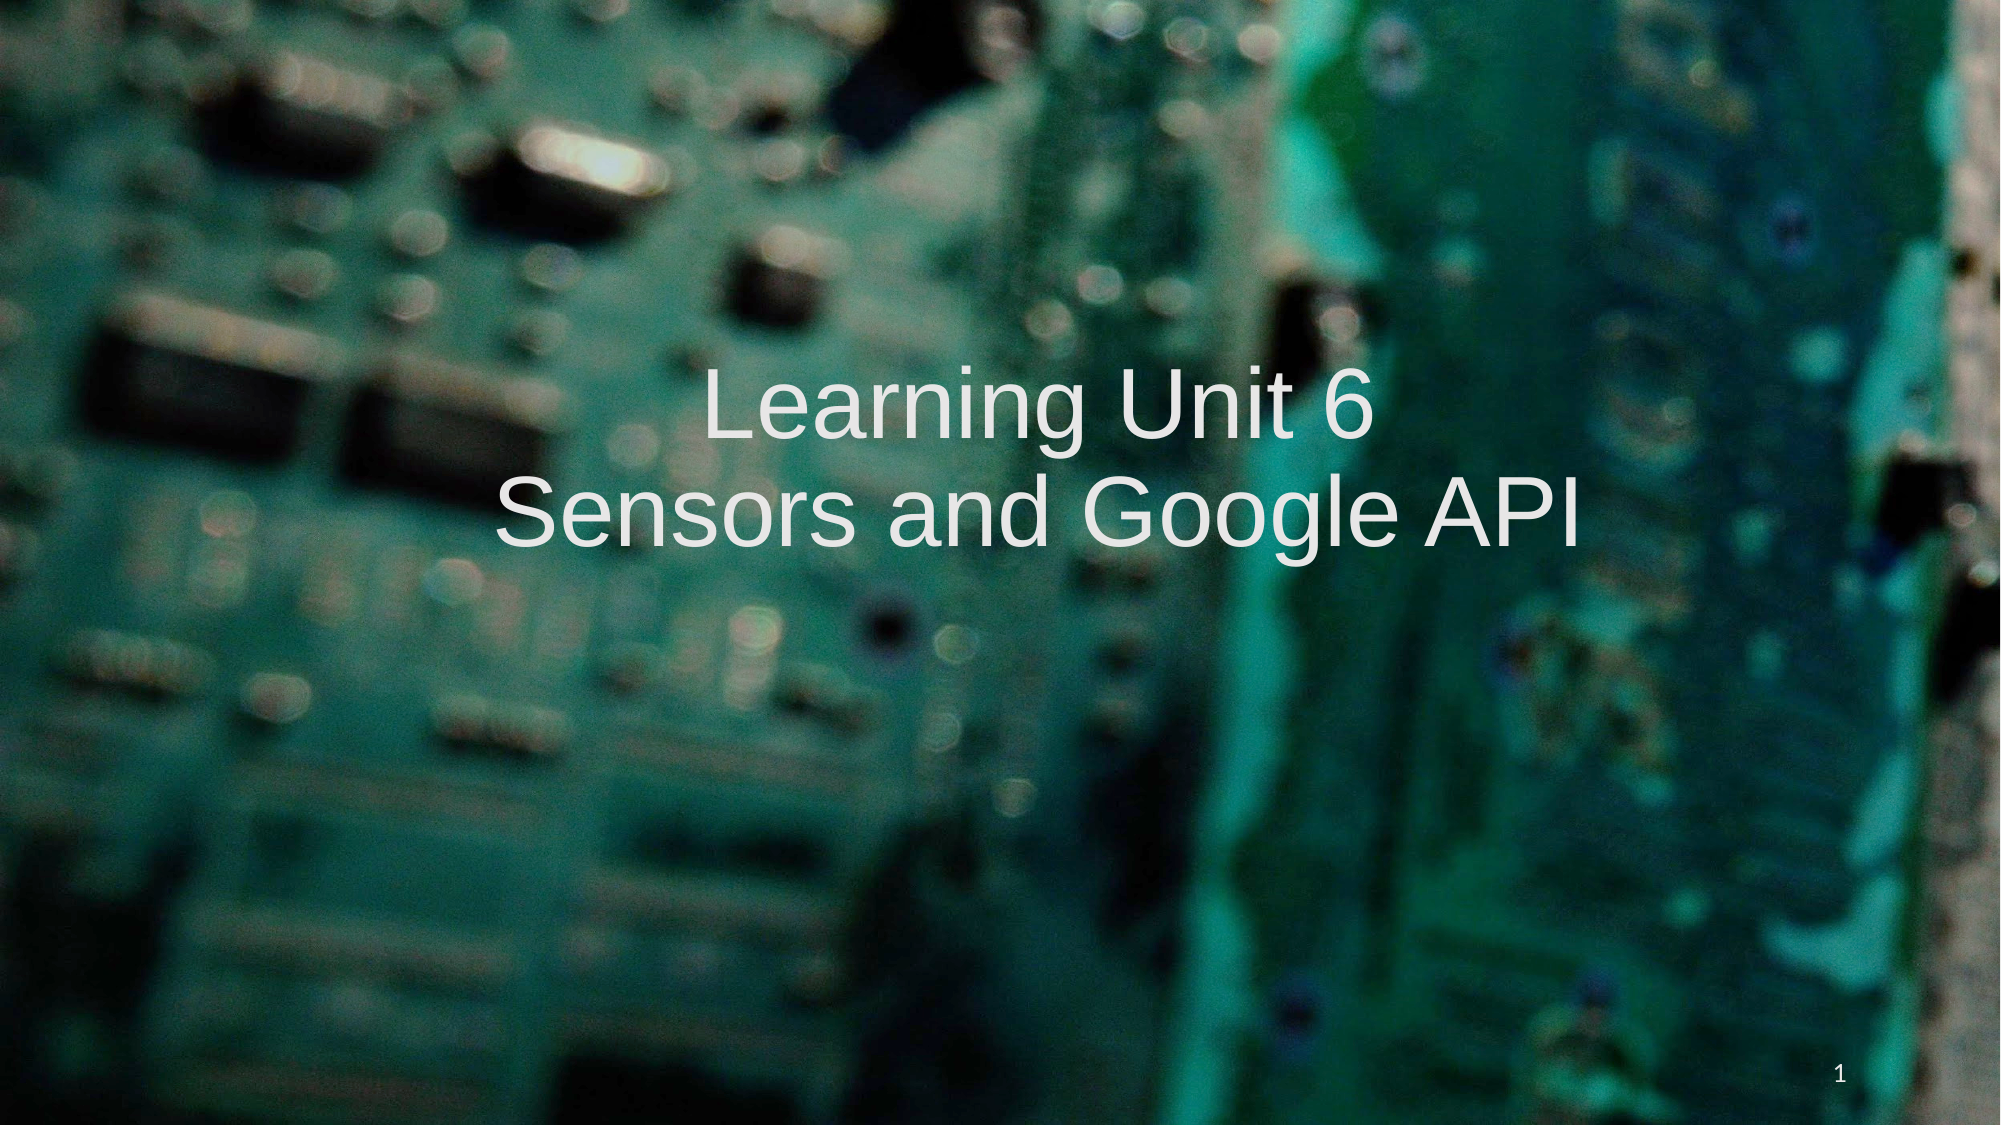

# Learning Unit 6 Sensors and Google API
1